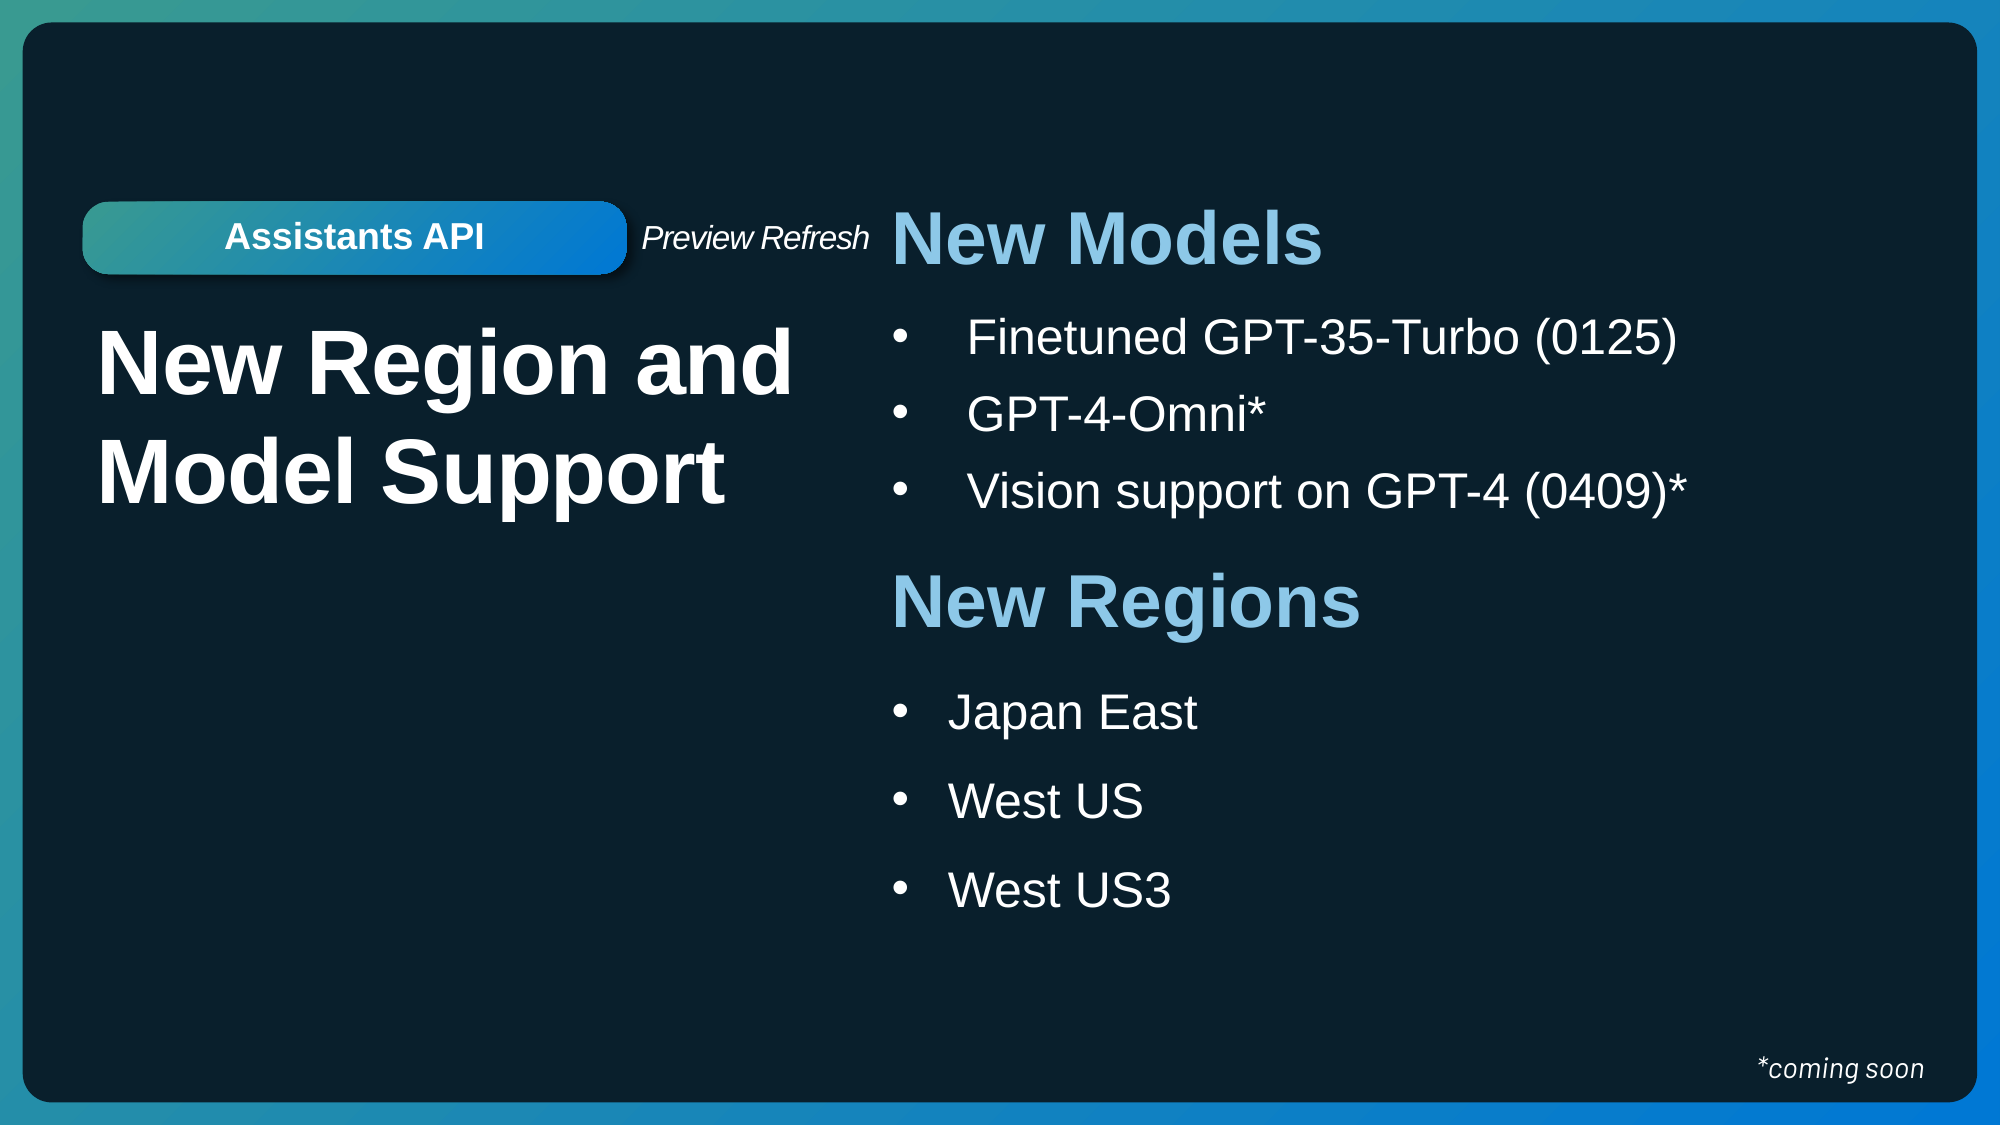

New Models
Finetuned GPT-35-Turbo (0125)
GPT-4-Omni*
Vision support on GPT-4 (0409)*
New Regions
Japan East
West US
West US3
Assistants API
New Region and Model Support
Preview Refresh
*coming soon